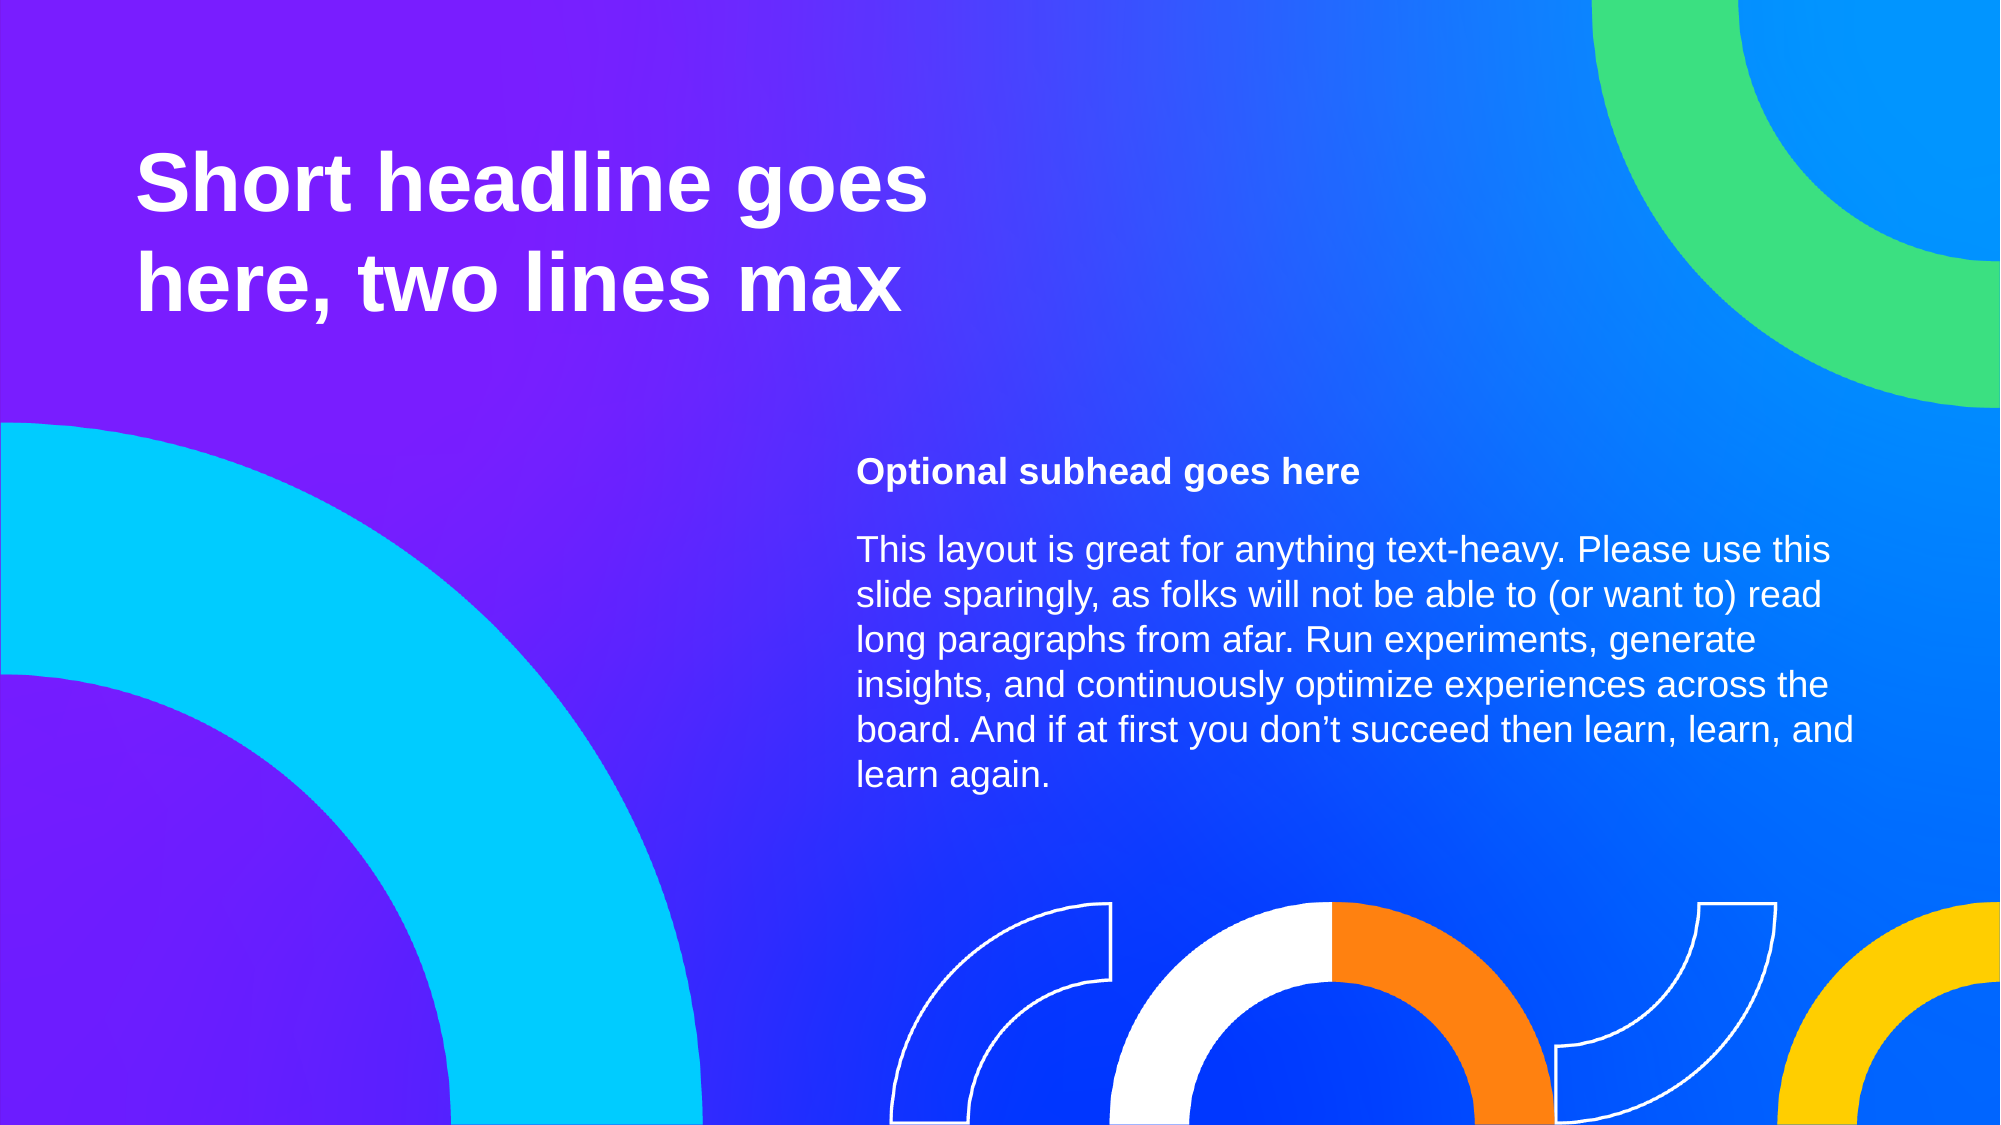

Short headline goes here, two lines max
Optional subhead goes here
This layout is great for anything text-heavy. Please use this slide sparingly, as folks will not be able to (or want to) read long paragraphs from afar. Run experiments, generate insights, and continuously optimize experiences across the board. And if at first you don’t succeed then learn, learn, and learn again.